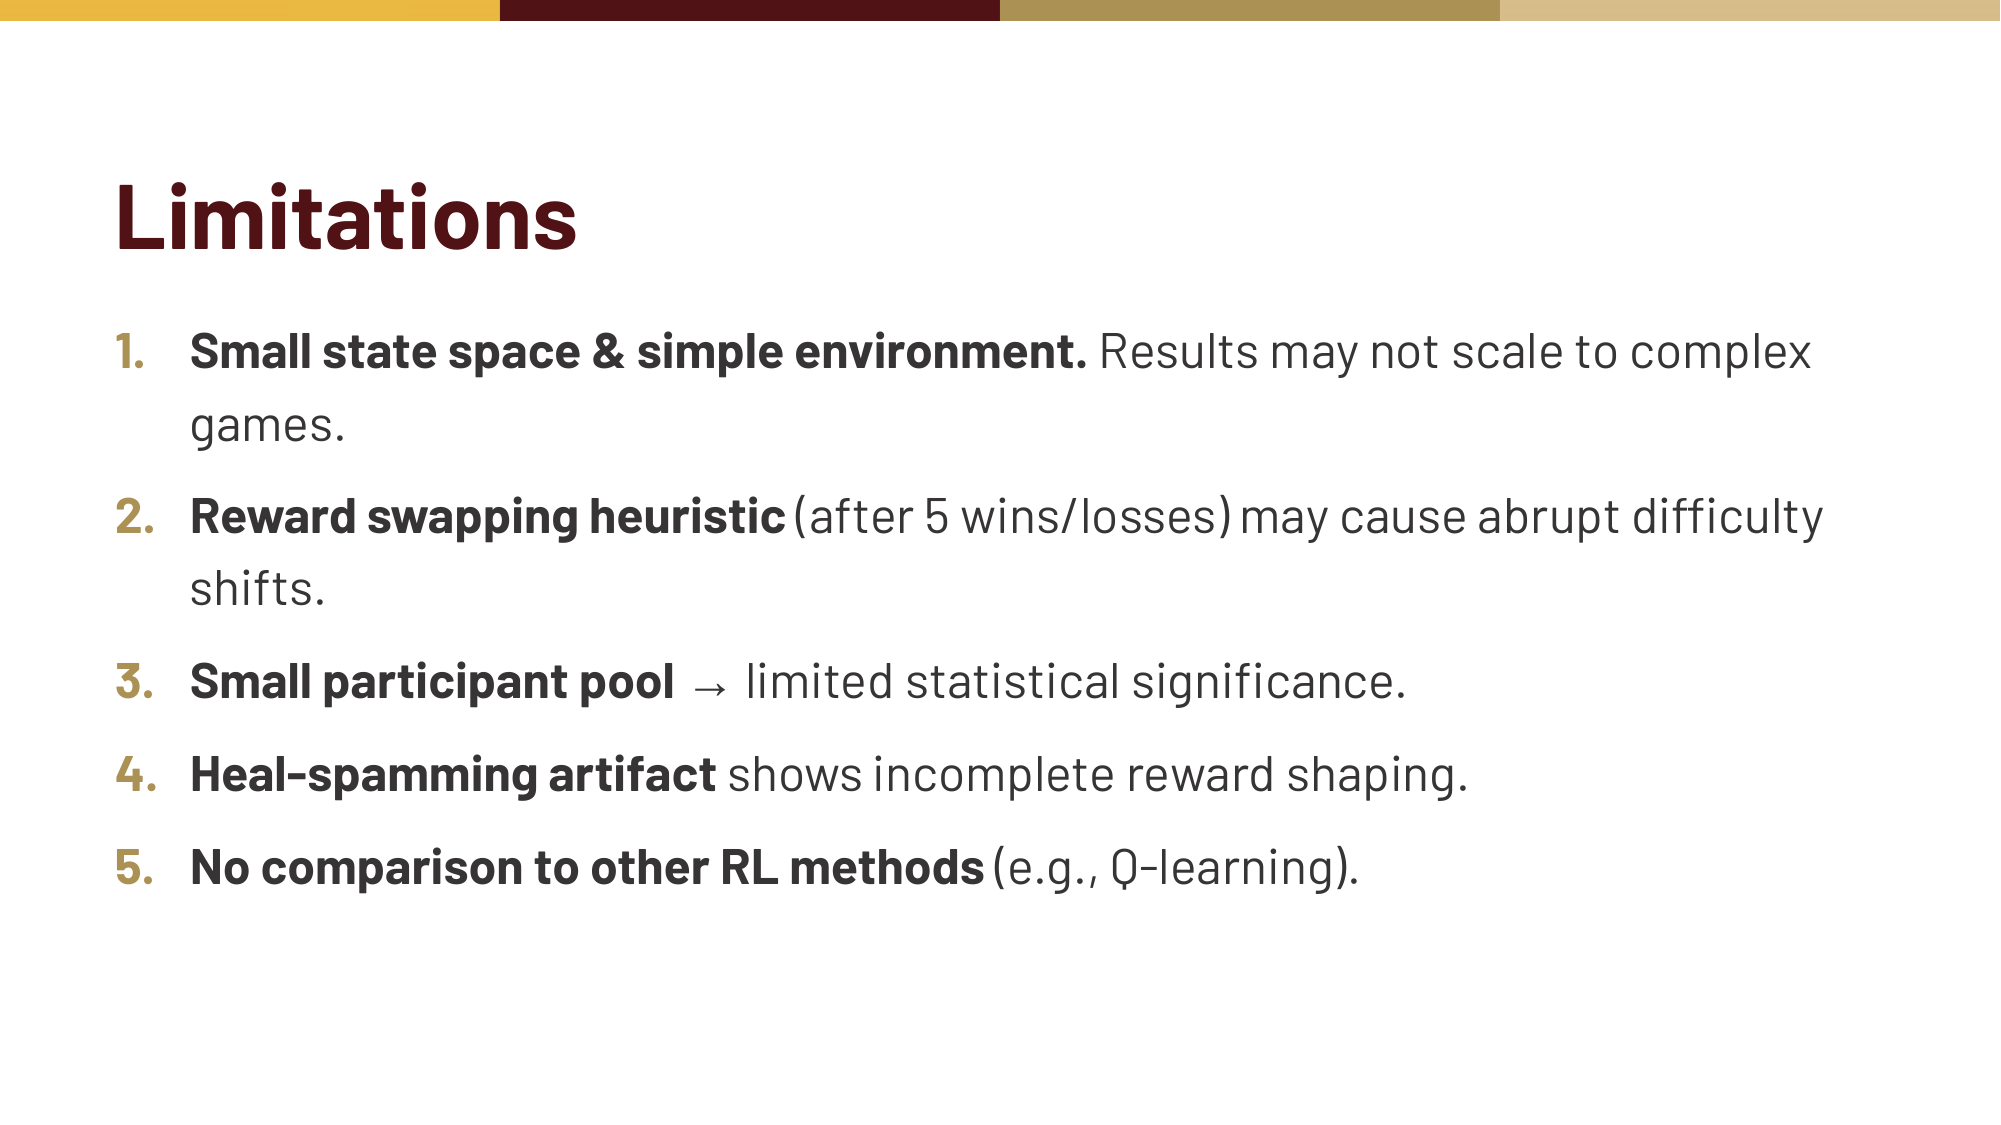

# Limitations
Small state space & simple environment. Results may not scale to complex games.
Reward swapping heuristic (after 5 wins/losses) may cause abrupt difficulty shifts.
Small participant pool → limited statistical significance.
Heal-spamming artifact shows incomplete reward shaping.
No comparison to other RL methods (e.g., Q-learning).